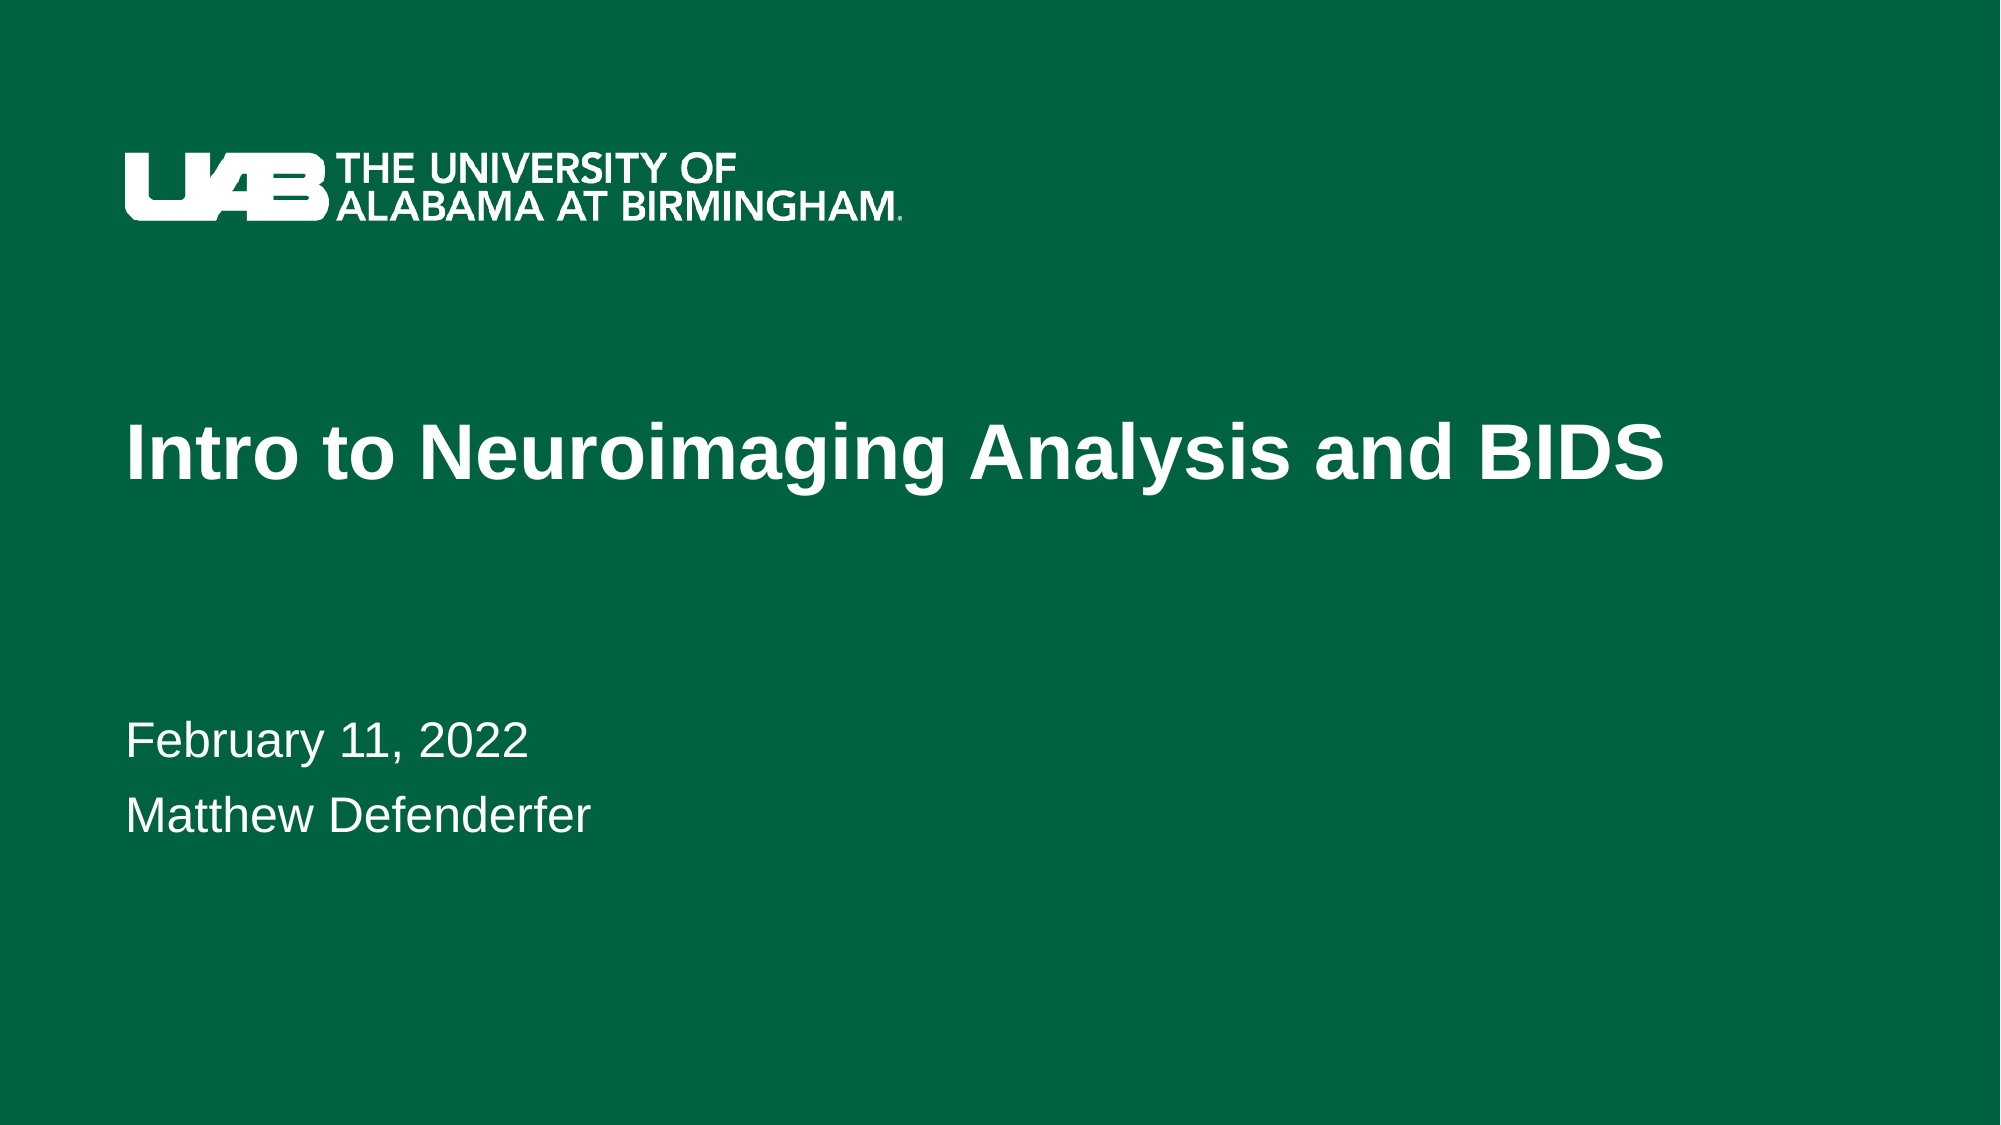

# Intro to Neuroimaging Analysis and BIDS
February 11, 2022
Matthew Defenderfer